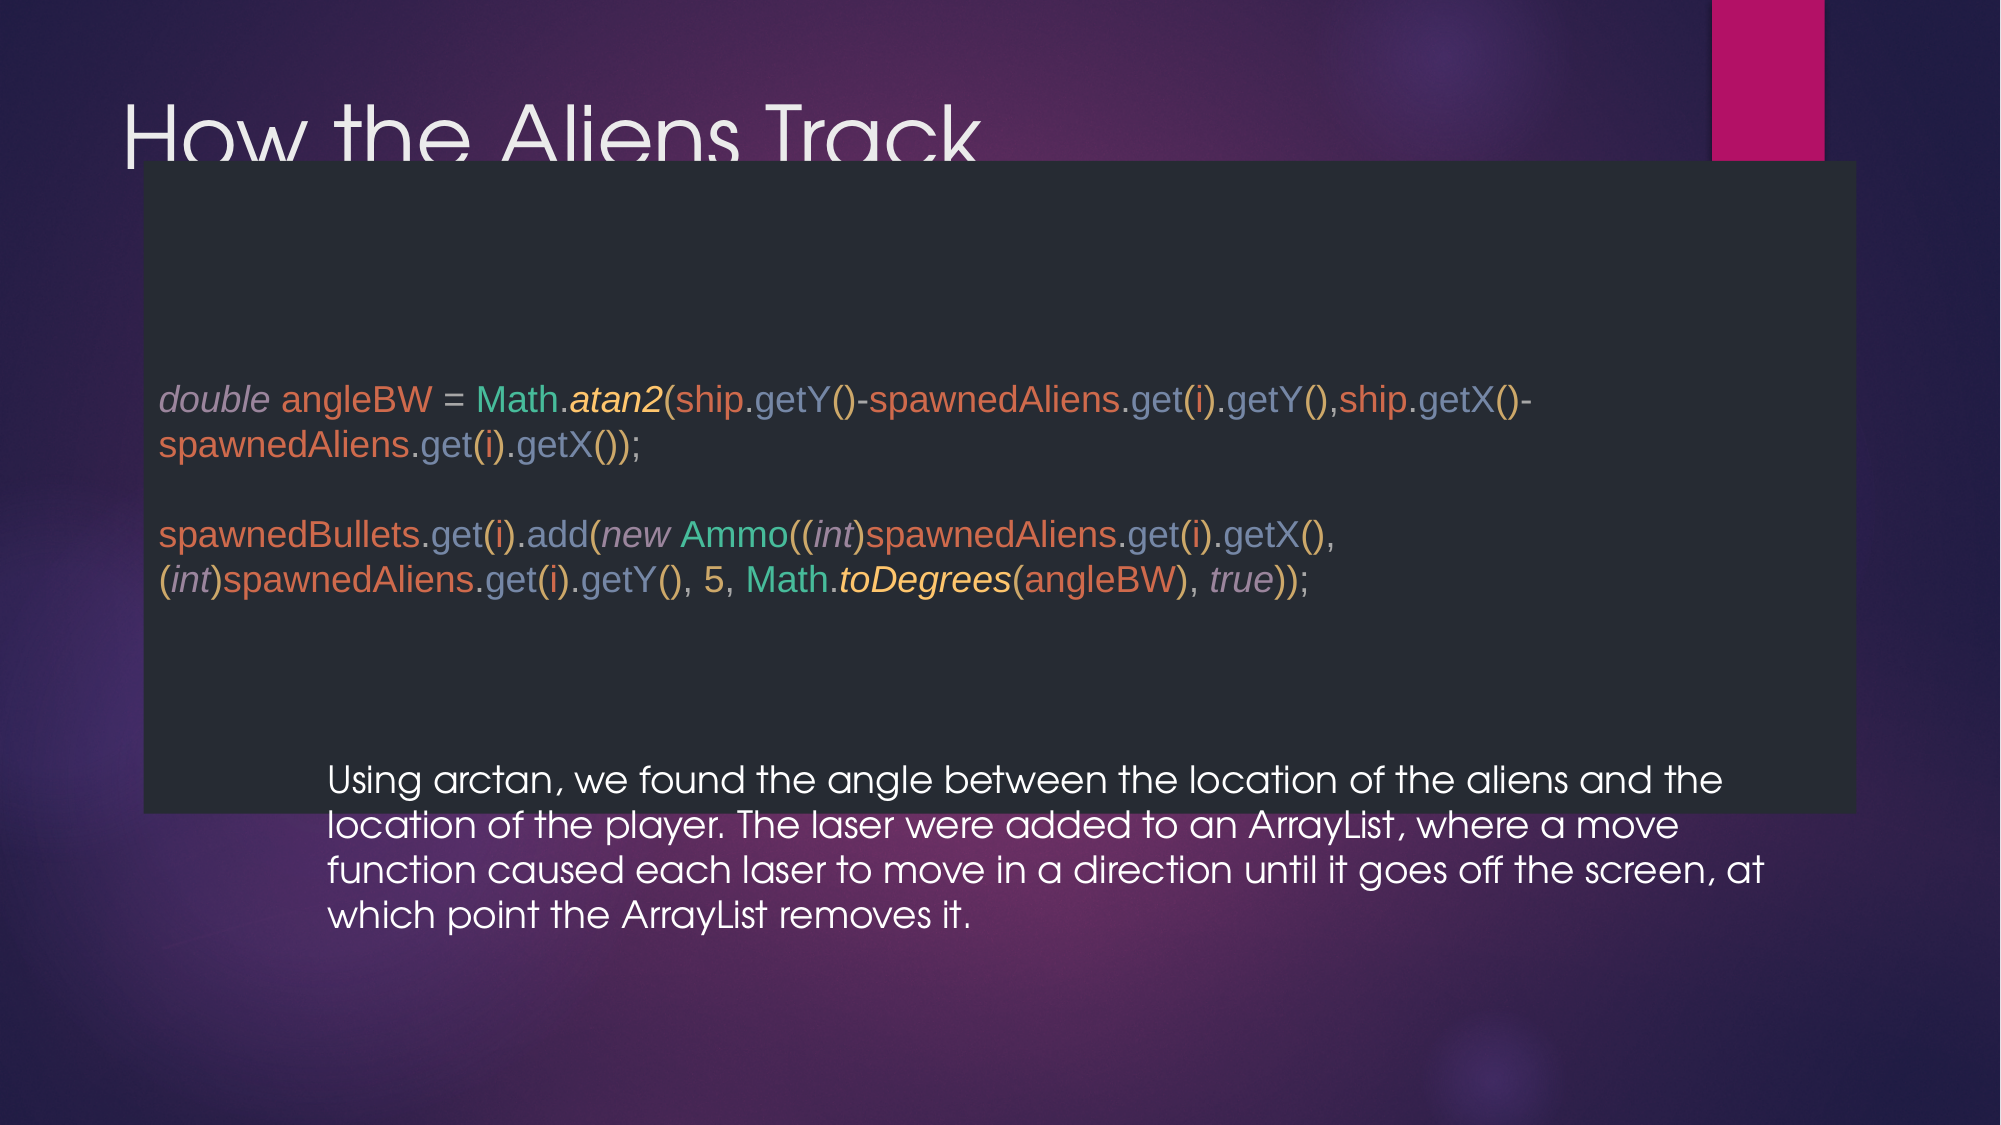

# How the Aliens Track
double angleBW = Math.atan2(ship.getY()-spawnedAliens.get(i).getY(),ship.getX()-	spawnedAliens.get(i).getX());
spawnedBullets.get(i).add(new Ammo((int)spawnedAliens.get(i).getX(), 	(int)spawnedAliens.get(i).getY(), 5, Math.toDegrees(angleBW), true));
Using arctan, we found the angle between the location of the aliens and the location of the player. The laser were added to an ArrayList, where a move function caused each laser to move in a direction until it goes off the screen, at which point the ArrayList removes it.